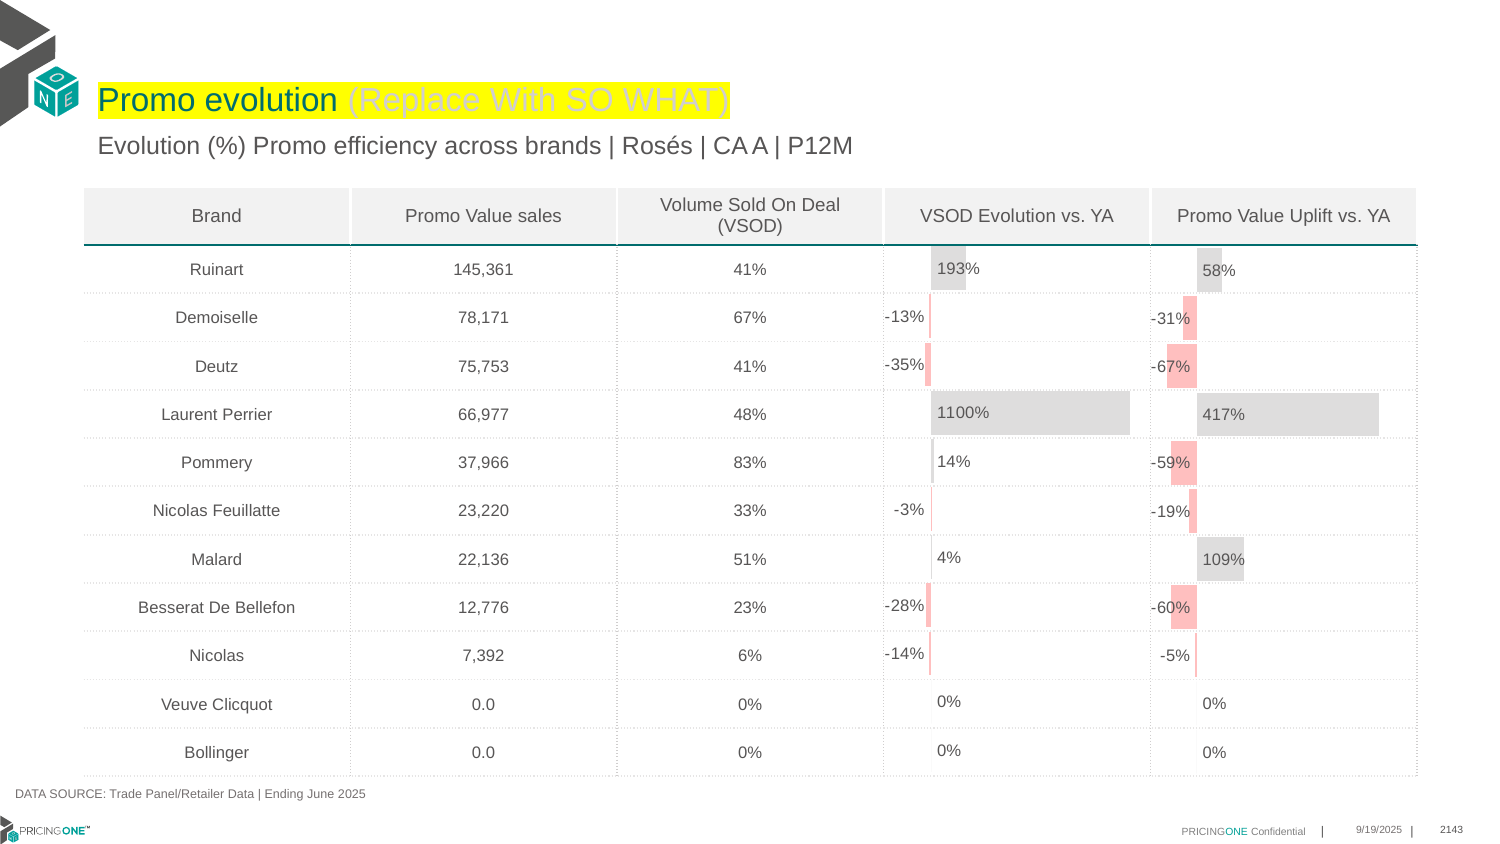

# Promo evolution (Replace With SO WHAT)
Evolution (%) Promo efficiency across brands | Rosés | CA A | P12M
| Brand | Promo Value sales | Volume Sold On Deal (VSOD) | VSOD Evolution vs. YA | Promo Value Uplift vs. YA |
| --- | --- | --- | --- | --- |
| Ruinart | 145,361 | 41% |  |  |
| Demoiselle | 78,171 | 67% |  |  |
| Deutz | 75,753 | 41% |  |  |
| Laurent Perrier | 66,977 | 48% |  |  |
| Pommery | 37,966 | 83% |  |  |
| Nicolas Feuillatte | 23,220 | 33% |  |  |
| Malard | 22,136 | 51% |  |  |
| Besserat De Bellefon | 12,776 | 23% |  |  |
| Nicolas | 7,392 | 6% |  |  |
| Veuve Clicquot | 0.0 | 0% |  |  |
| Bollinger | 0.0 | 0% |  |  |

### Chart

| Category | VSOD Evaluation vs YA |
|---|---|
| Ruinart | 1.9289999999999998 |
| Demoiselle | -0.13 |
| Deutz | -0.349 |
| Laurent Perrier | 11.0 |
| Pommery | 0.137 |
| Nicolas Feuillatte | -0.029000000000000026 |
| Malard | 0.040999999999999925 |
| Besserat De Bellefon | -0.281 |
| Nicolas | -0.14300000000000002 |
| Veuve Clicquot | 0.0 |
| Bollinger | 0.0 |

### Chart

| Category | Promo Value Uplift vs YA |
|---|---|
| Ruinart | 0.5799246595467045 |
| Demoiselle | -0.31094215392491986 |
| Deutz | -0.6732525751096816 |
| Laurent Perrier | 4.172186977197542 |
| Pommery | -0.5889124611339305 |
| Nicolas Feuillatte | -0.18802544036379965 |
| Malard | 1.085233548102523 |
| Besserat De Bellefon | -0.5954241821883457 |
| Nicolas | -0.045194123689294874 |
| Veuve Clicquot | 0.0 |
| Bollinger | 0.0 |
DATA SOURCE: Trade Panel/Retailer Data | Ending June 2025

9/19/2025
2143